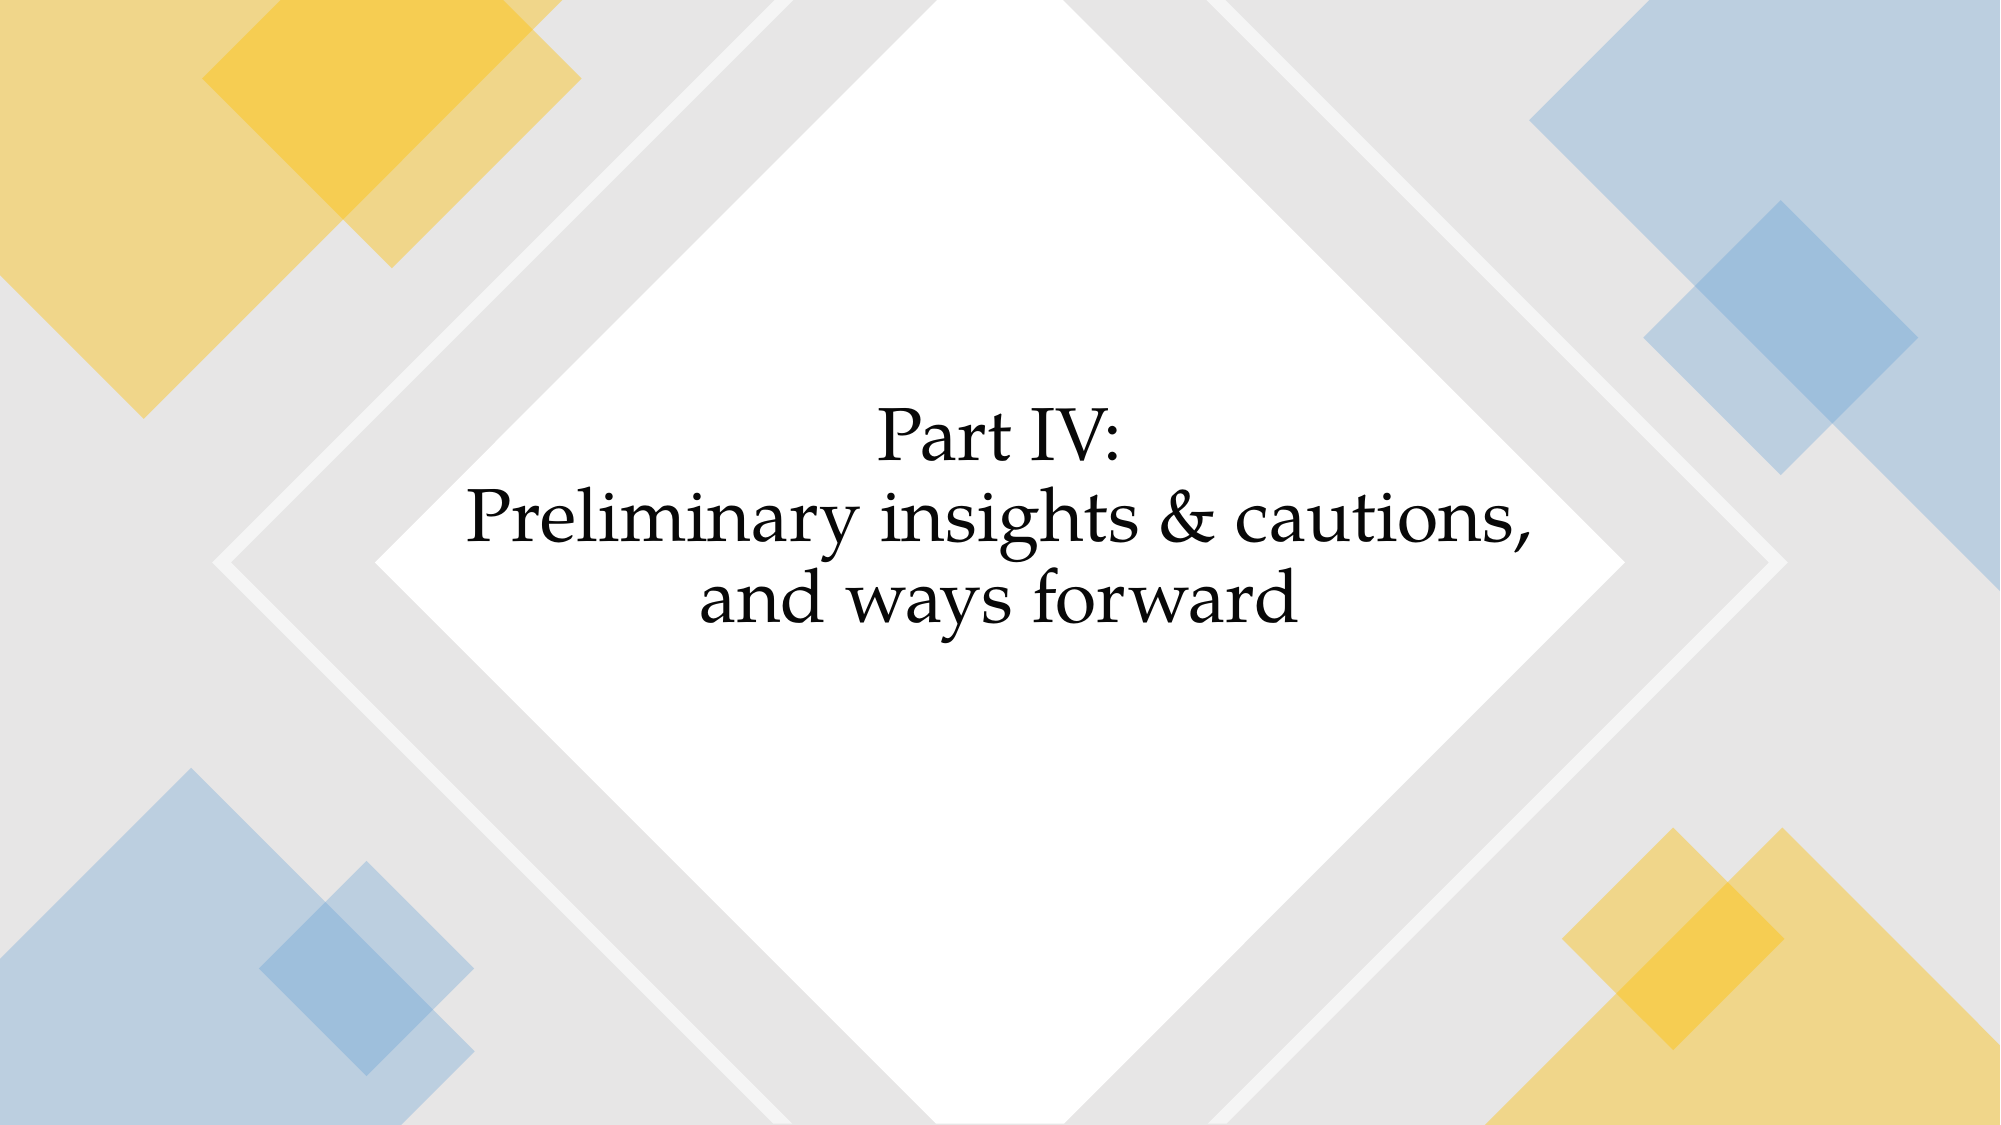

# Part IV: Preliminary insights & cautions, and ways forward